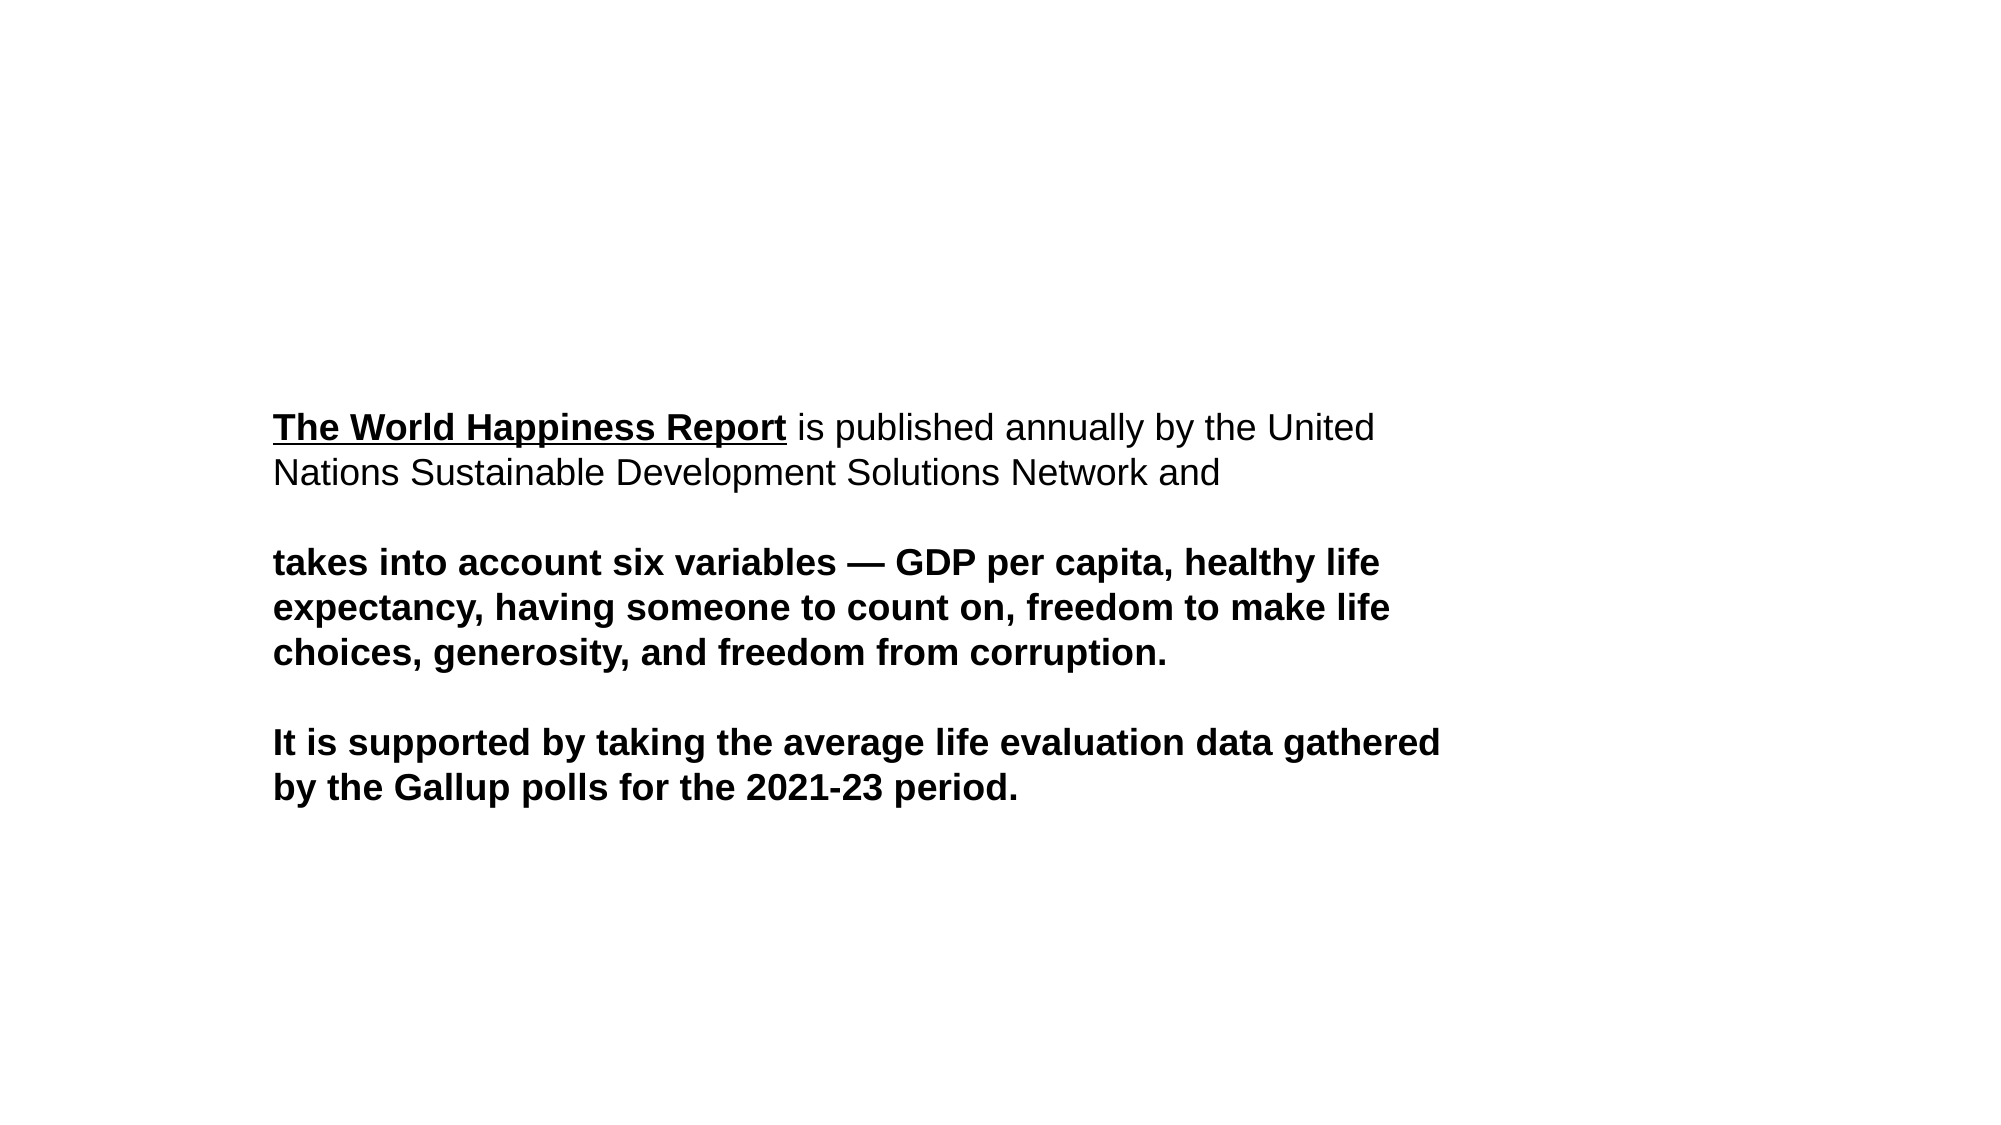

The World Happiness Report is published annually by the United Nations Sustainable Development Solutions Network and

takes into account six variables — GDP per capita, healthy life expectancy, having someone to count on, freedom to make life choices, generosity, and freedom from corruption.

It is supported by taking the average life evaluation data gathered by the Gallup polls for the 2021-23 period.